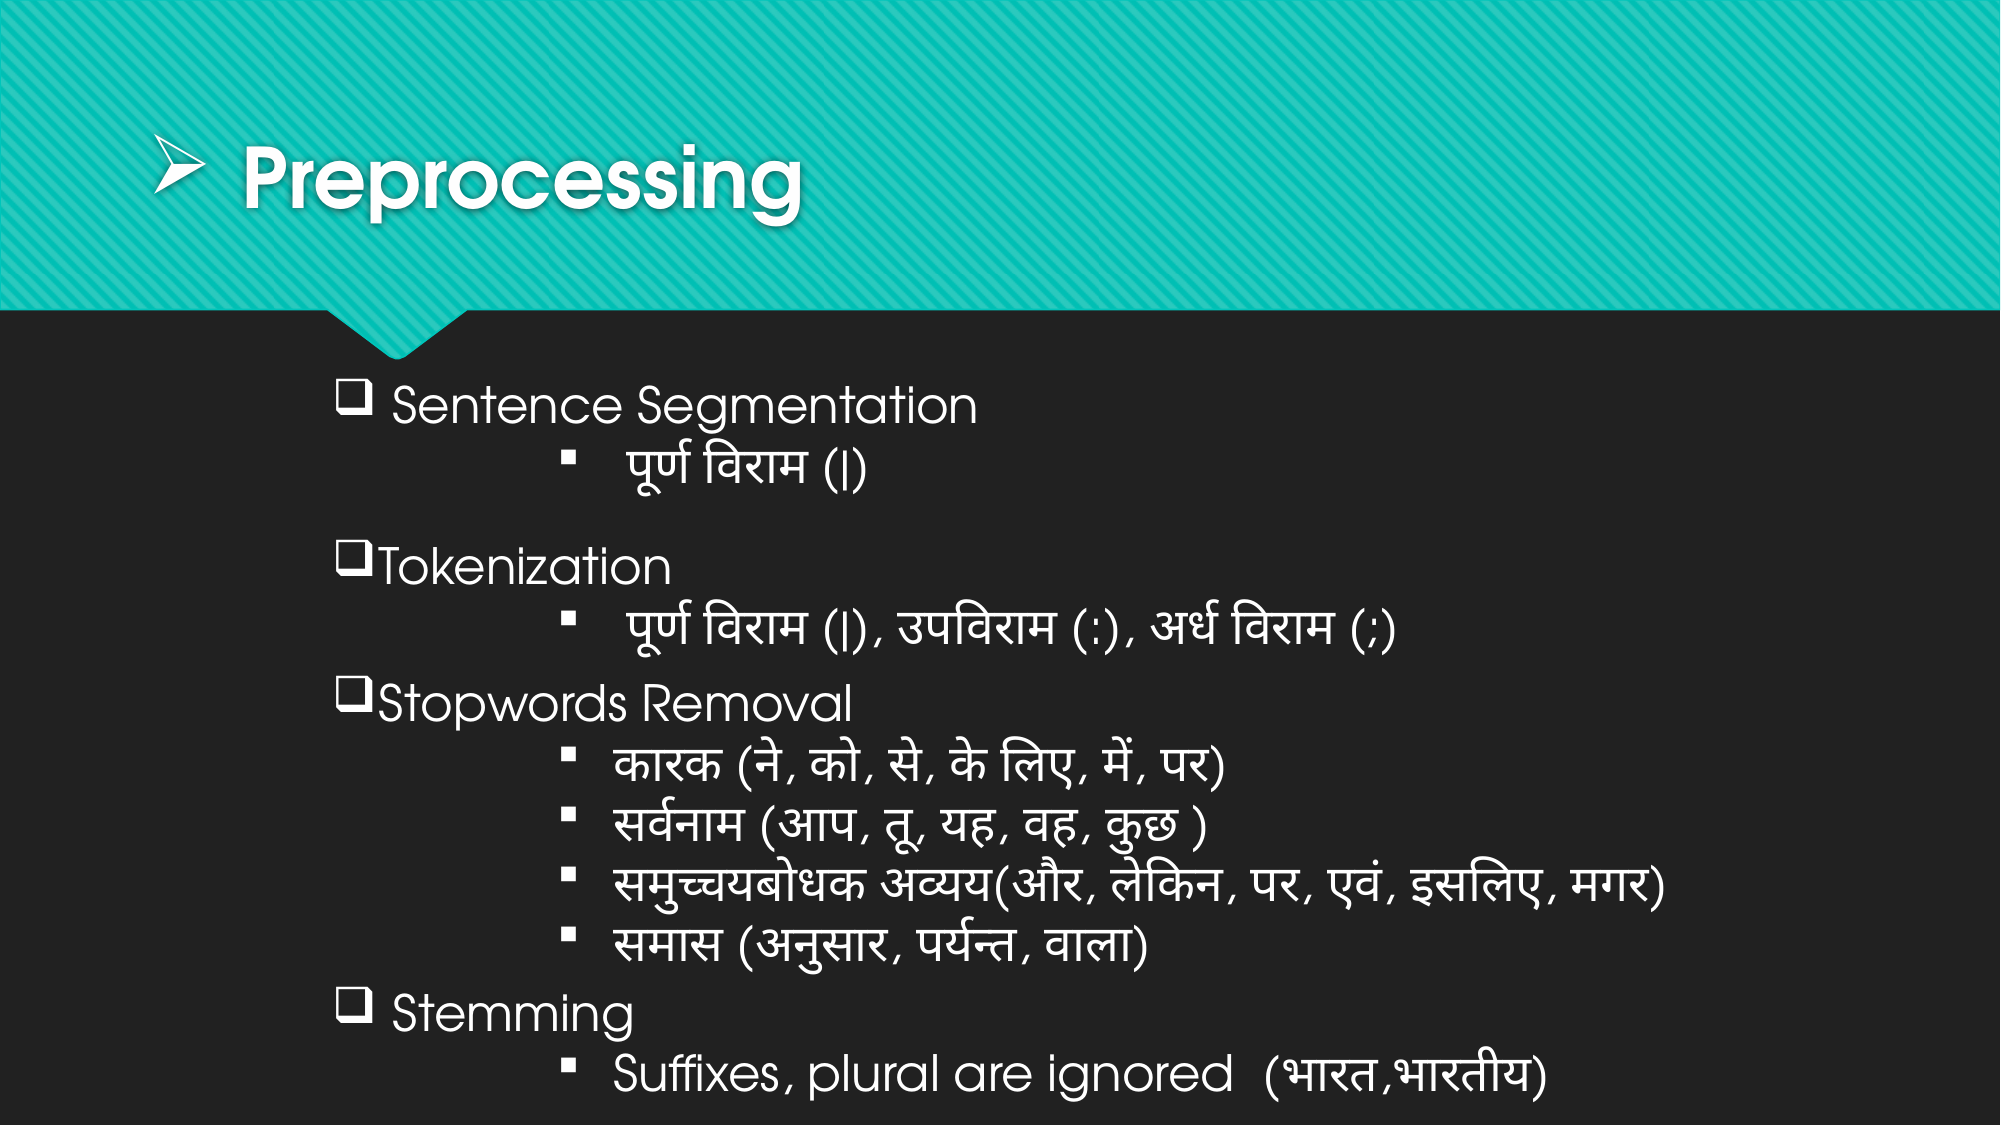

# Preprocessing
 Sentence Segmentation
 पूर्ण विराम (|)
Tokenization
 पूर्ण विराम (|), उपविराम (:), अर्ध विराम (;)
Stopwords Removal
कारक (ने, को, से, के लिए, में, पर)
सर्वनाम (आप, तू, यह, वह, कुछ )
समुच्चयबोधक अव्यय(और, लेकिन, पर, एवं, इसलिए, मगर)
समास (अनुसार, पर्यन्त, वाला)

 Stemming
Suffixes, plural are ignored  (भारत,भारतीय)